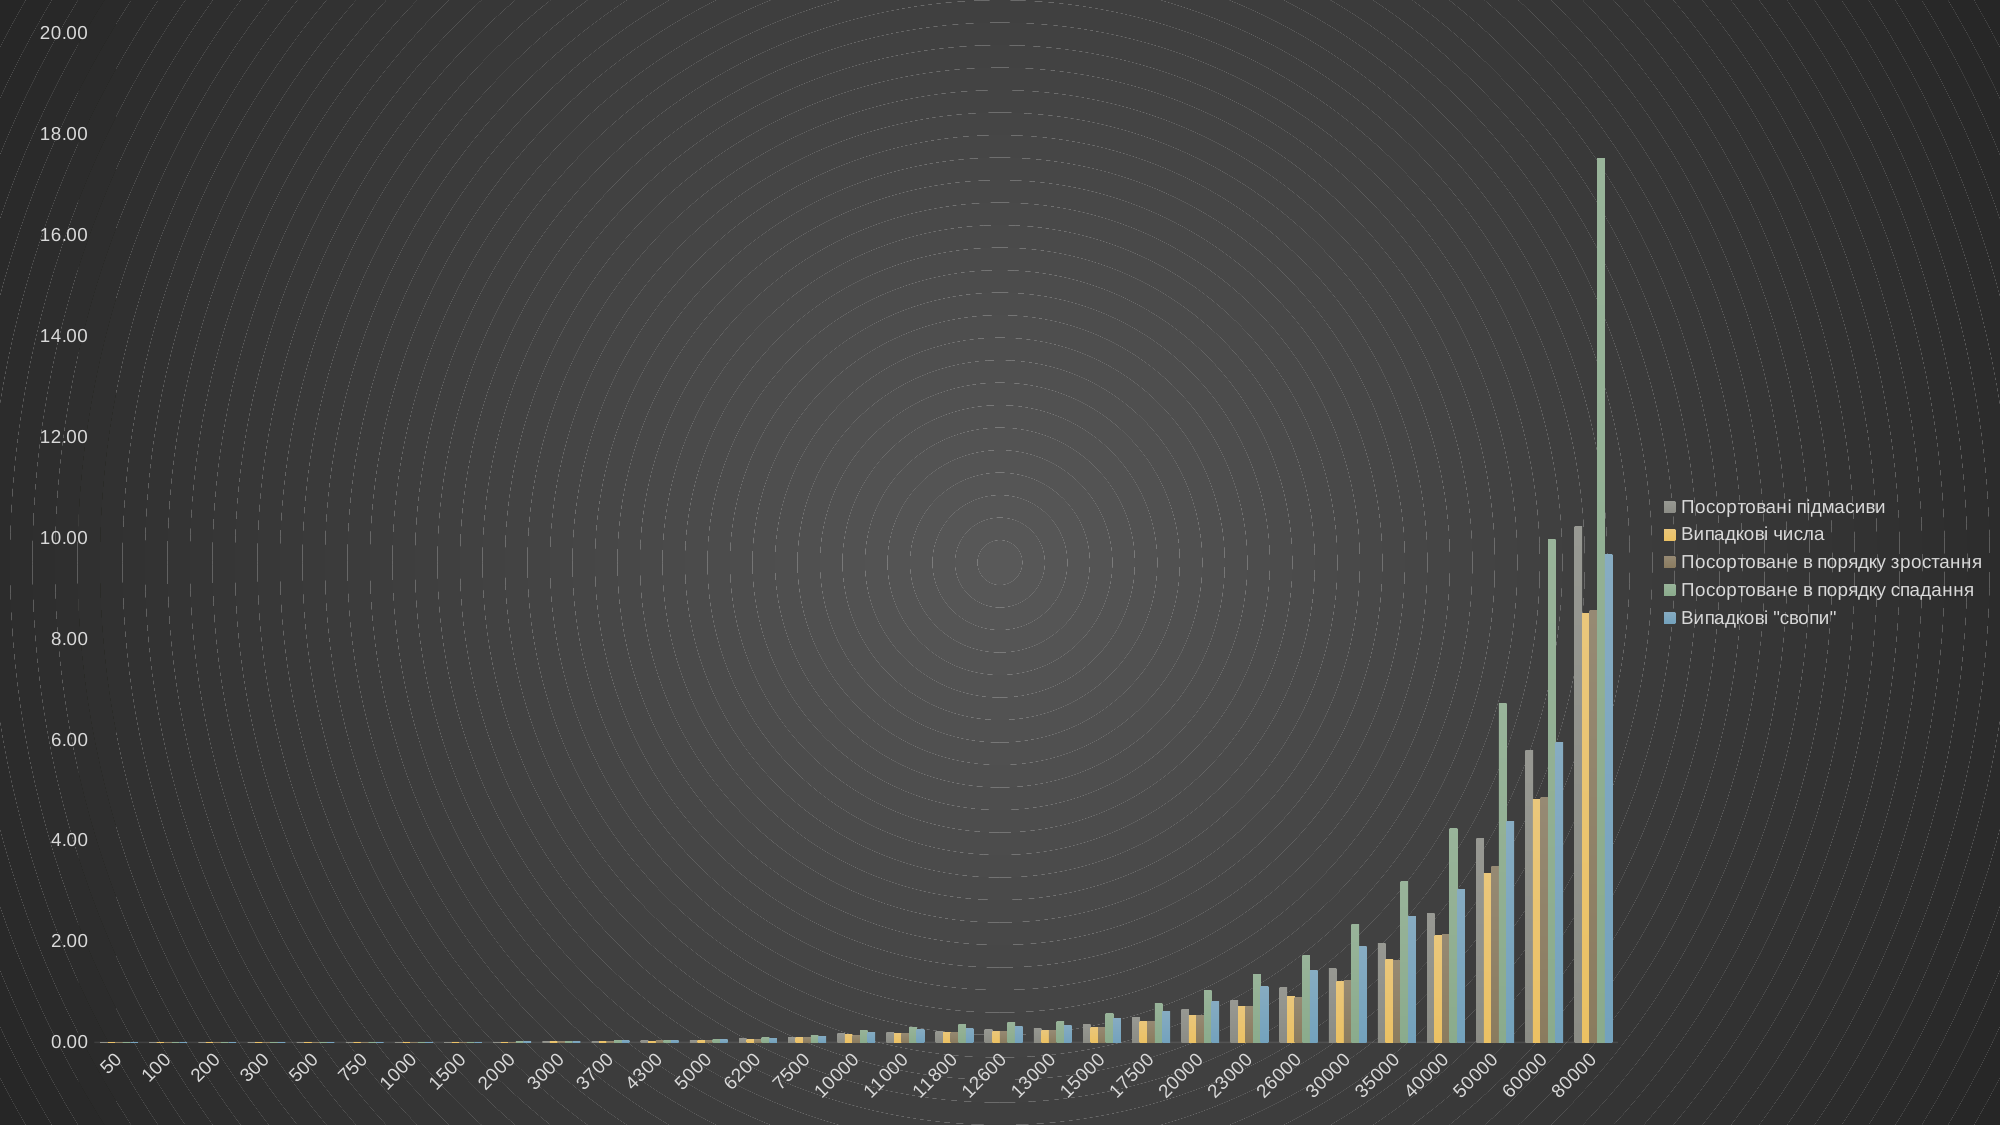

### Chart

| Category |  |  |  |  |  |
|---|---|---|---|---|---|
| 50 | 0.0 | 0.0 | 0.0 | 0.0 | 0.0 |
| 100 | 0.0 | 0.0 | 0.0 | 0.0 | 0.0 |
| 200 | 0.001 | 0.0 | 0.0 | 0.001 | 0.001 |
| 300 | 0.0 | 0.0 | 0.0 | 0.0 | 0.0 |
| 500 | 0.001 | 0.0 | 0.0 | 0.001 | 0.0 |
| 750 | 0.001 | 0.001 | 0.001 | 0.002 | 0.001 |
| 1000 | 0.001 | 0.002 | 0.002 | 0.002 | 0.002 |
| 1500 | 0.004 | 0.003 | 0.003 | 0.005 | 0.004 |
| 2000 | 0.007 | 0.006 | 0.006 | 0.01 | 0.008 |
| 3000 | 0.014 | 0.012 | 0.014 | 0.024 | 0.017 |
| 3700 | 0.023 | 0.019 | 0.018 | 0.03 | 0.027 |
| 4300 | 0.03 | 0.026 | 0.028 | 0.044 | 0.038 |
| 5000 | 0.041 | 0.035 | 0.043 | 0.065 | 0.049 |
| 6200 | 0.067 | 0.053 | 0.059 | 0.095 | 0.076 |
| 7500 | 0.088 | 0.088 | 0.093 | 0.14 | 0.124 |
| 10000 | 0.175 | 0.148 | 0.136 | 0.243 | 0.203 |
| 11000 | 0.204 | 0.166 | 0.168 | 0.297 | 0.257 |
| 11800 | 0.223 | 0.188 | 0.19 | 0.351 | 0.28 |
| 12600 | 0.255 | 0.221 | 0.217 | 0.386 | 0.322 |
| 13000 | 0.268 | 0.225 | 0.225 | 0.418 | 0.337 |
| 15000 | 0.355 | 0.303 | 0.301 | 0.567 | 0.465 |
| 17500 | 0.49 | 0.407 | 0.413 | 0.777 | 0.613 |
| 20000 | 0.642 | 0.541 | 0.536 | 1.028 | 0.803 |
| 23000 | 0.839 | 0.714 | 0.709 | 1.347 | 1.106 |
| 26000 | 1.094 | 0.903 | 0.889 | 1.723 | 1.421 |
| 30000 | 1.469 | 1.201 | 1.217 | 2.335 | 1.894 |
| 35000 | 1.963 | 1.632 | 1.627 | 3.184 | 2.489 |
| 40000 | 2.556 | 2.114 | 2.141 | 4.235 | 3.031 |
| 50000 | 4.034 | 3.354 | 3.493 | 6.713 | 4.384 |
| 60000 | 5.776 | 4.822 | 4.847 | 9.969 | 5.935 |
| 80000 | 10.22 | 8.492 | 8.556 | 17.527 | 9.672 |